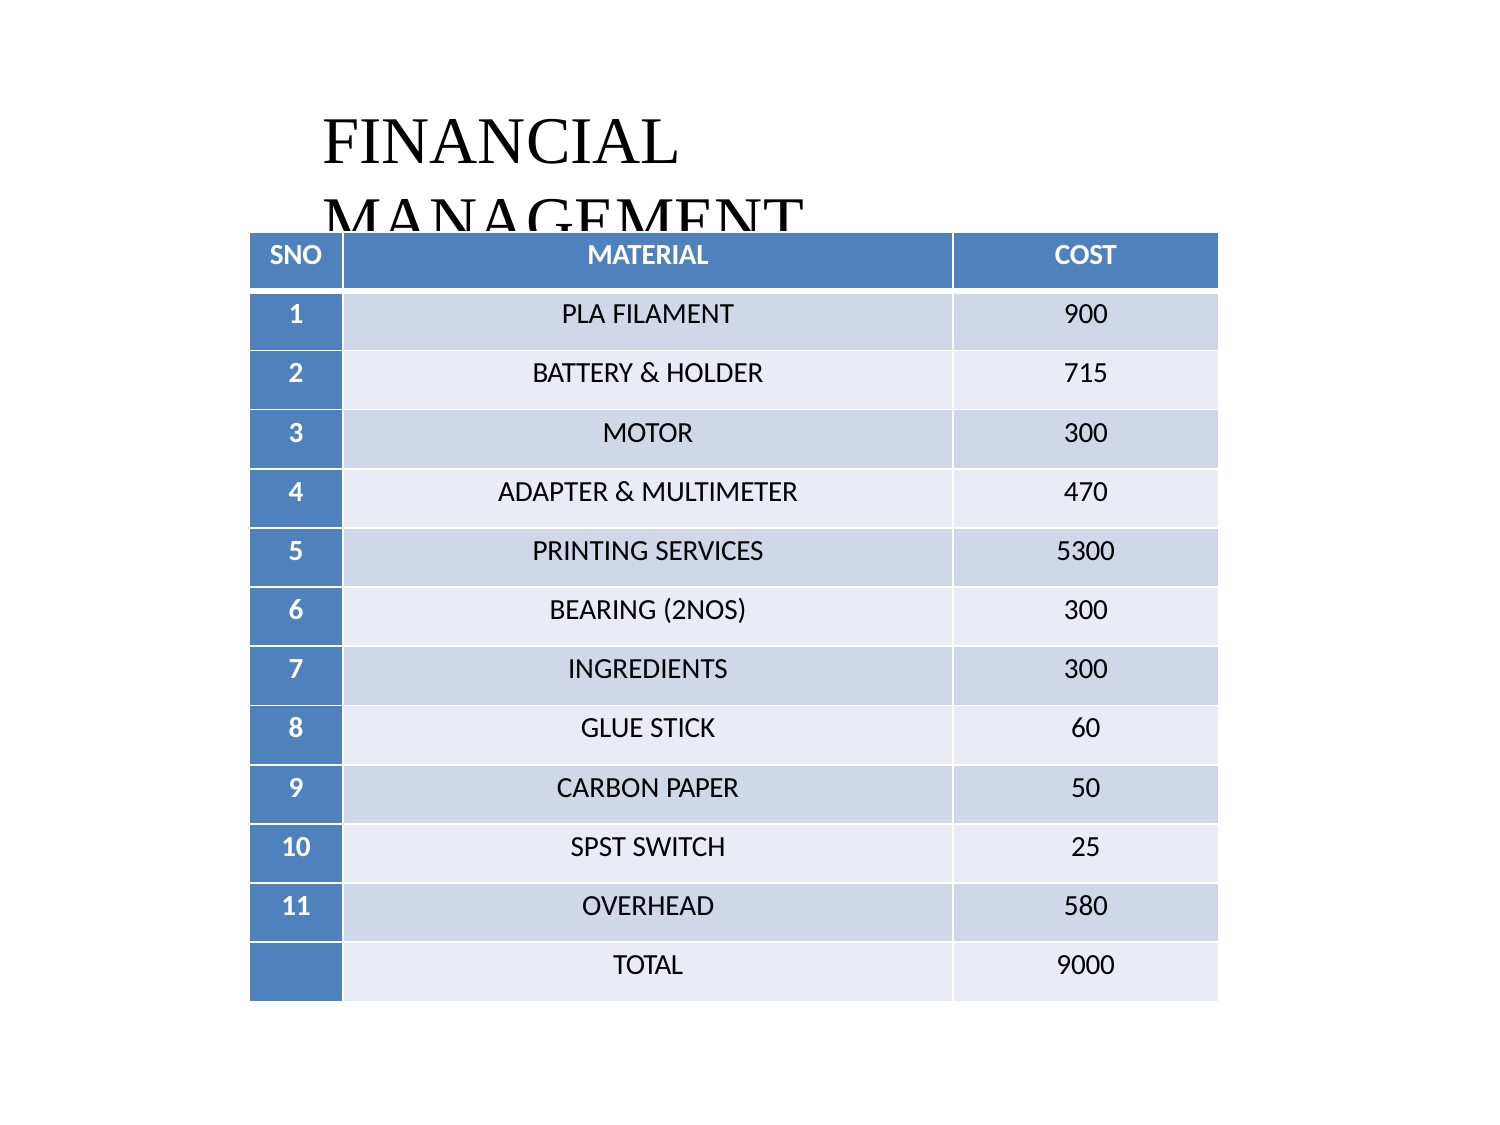

# FINANCIAL MANAGEMENT
| SNO | MATERIAL | COST |
| --- | --- | --- |
| 1 | PLA FILAMENT | 900 |
| 2 | BATTERY & HOLDER | 715 |
| 3 | MOTOR | 300 |
| 4 | ADAPTER & MULTIMETER | 470 |
| 5 | PRINTING SERVICES | 5300 |
| 6 | BEARING (2NOS) | 300 |
| 7 | INGREDIENTS | 300 |
| 8 | GLUE STICK | 60 |
| 9 | CARBON PAPER | 50 |
| 10 | SPST SWITCH | 25 |
| 11 | OVERHEAD | 580 |
|  | TOTAL | 9000 |